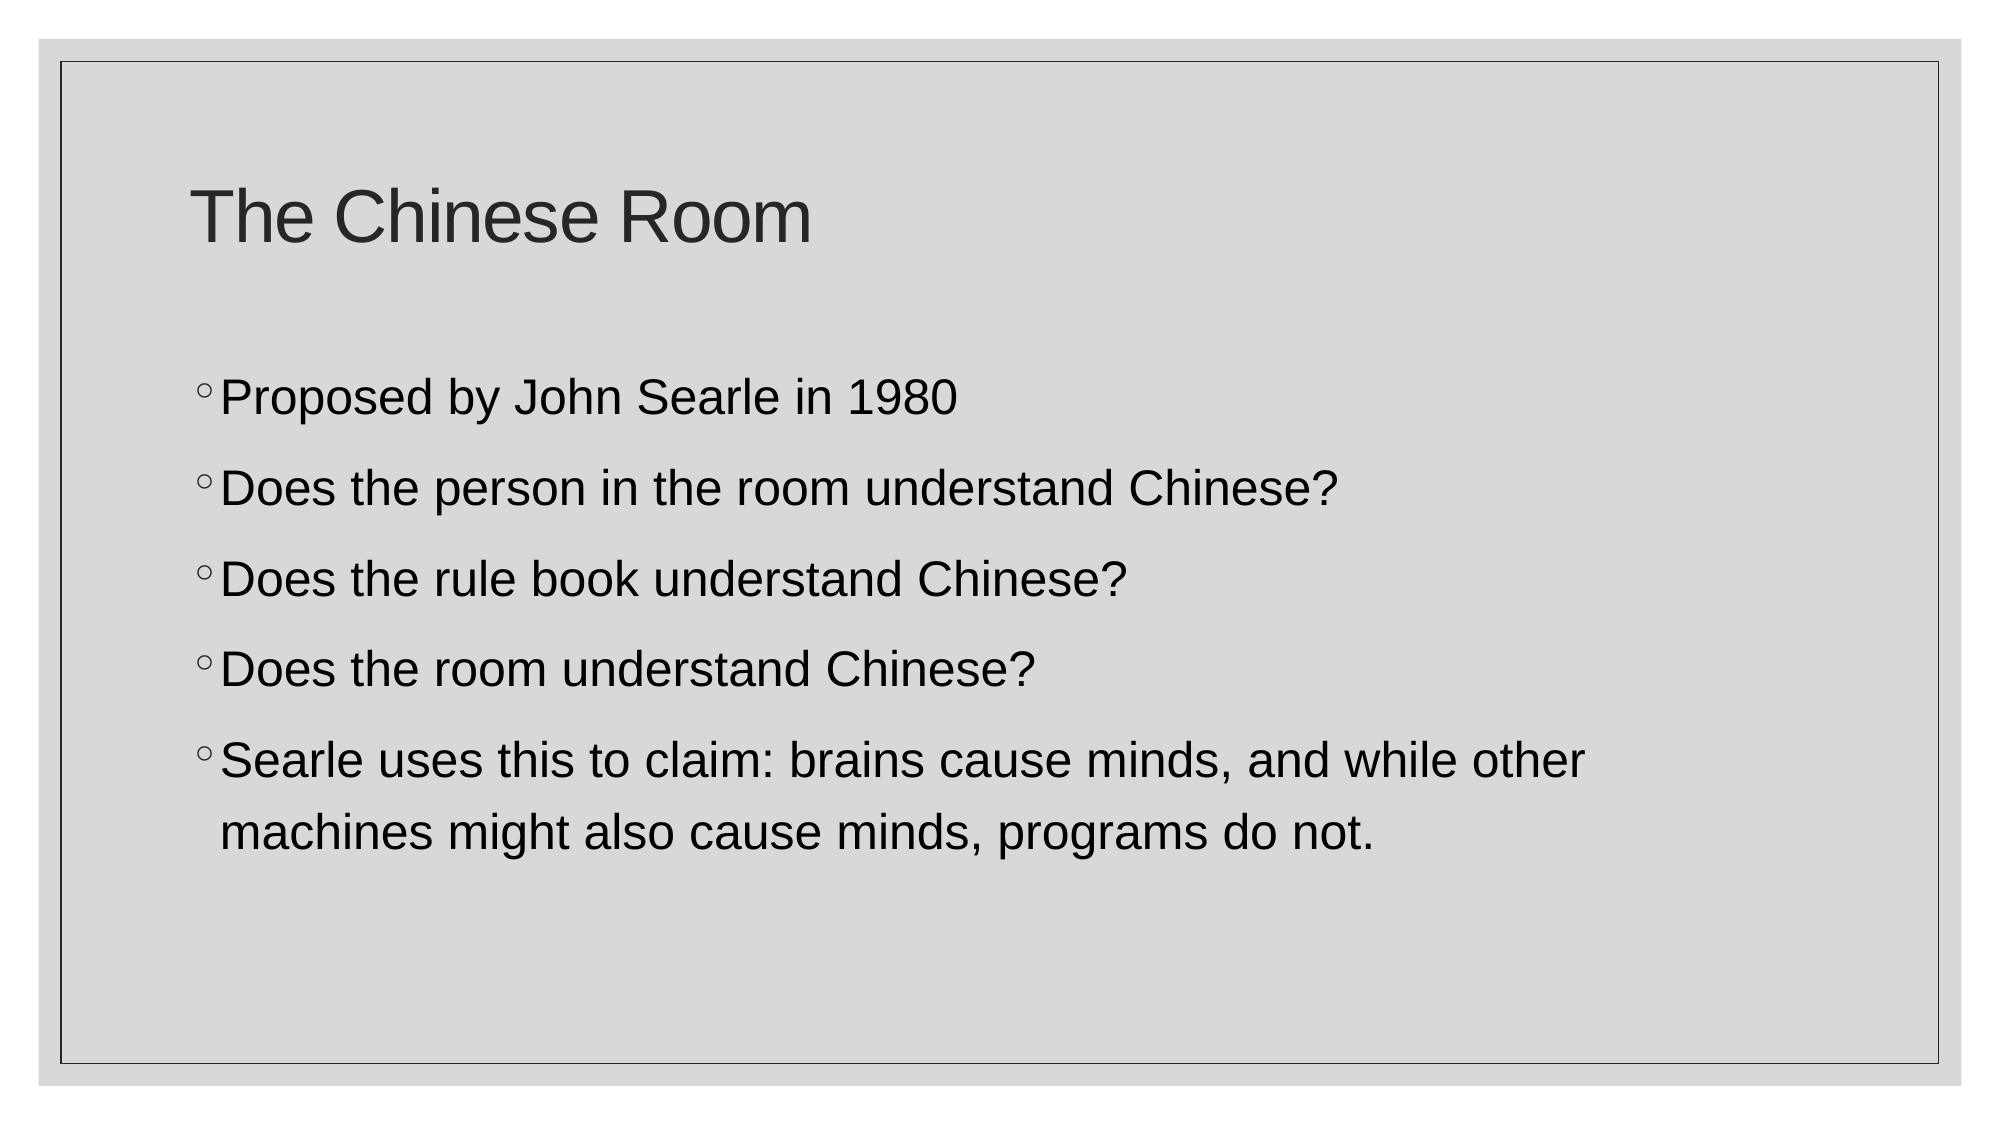

# The Chinese Room
Proposed by John Searle in 1980
Does the person in the room understand Chinese?
Does the rule book understand Chinese?
Does the room understand Chinese?
Searle uses this to claim: brains cause minds, and while other machines might also cause minds, programs do not.